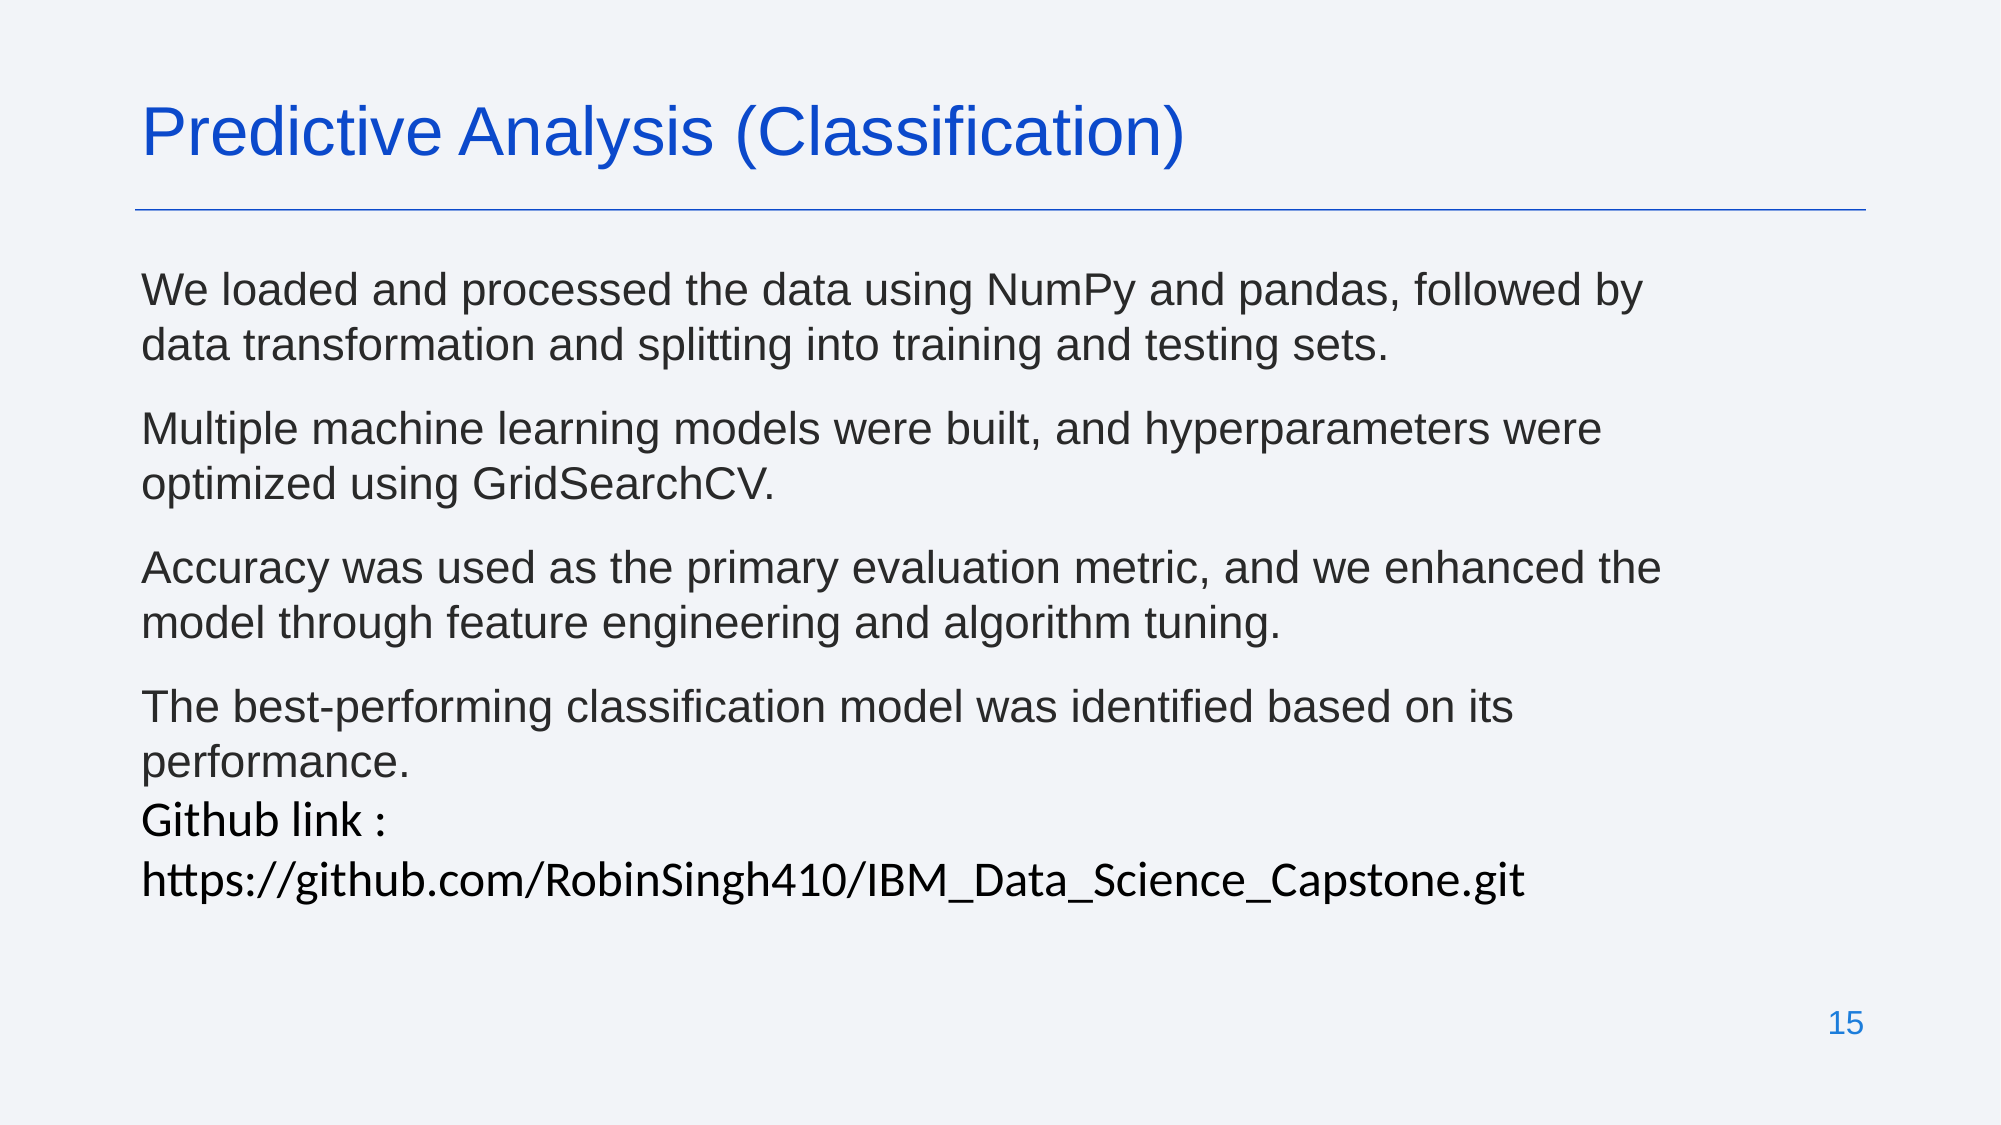

Predictive Analysis (Classification)
We loaded and processed the data using NumPy and pandas, followed by data transformation and splitting into training and testing sets.
Multiple machine learning models were built, and hyperparameters were optimized using GridSearchCV.
Accuracy was used as the primary evaluation metric, and we enhanced the model through feature engineering and algorithm tuning.
The best-performing classification model was identified based on its performance.
Github link : https://github.com/RobinSingh410/IBM_Data_Science_Capstone.git
15